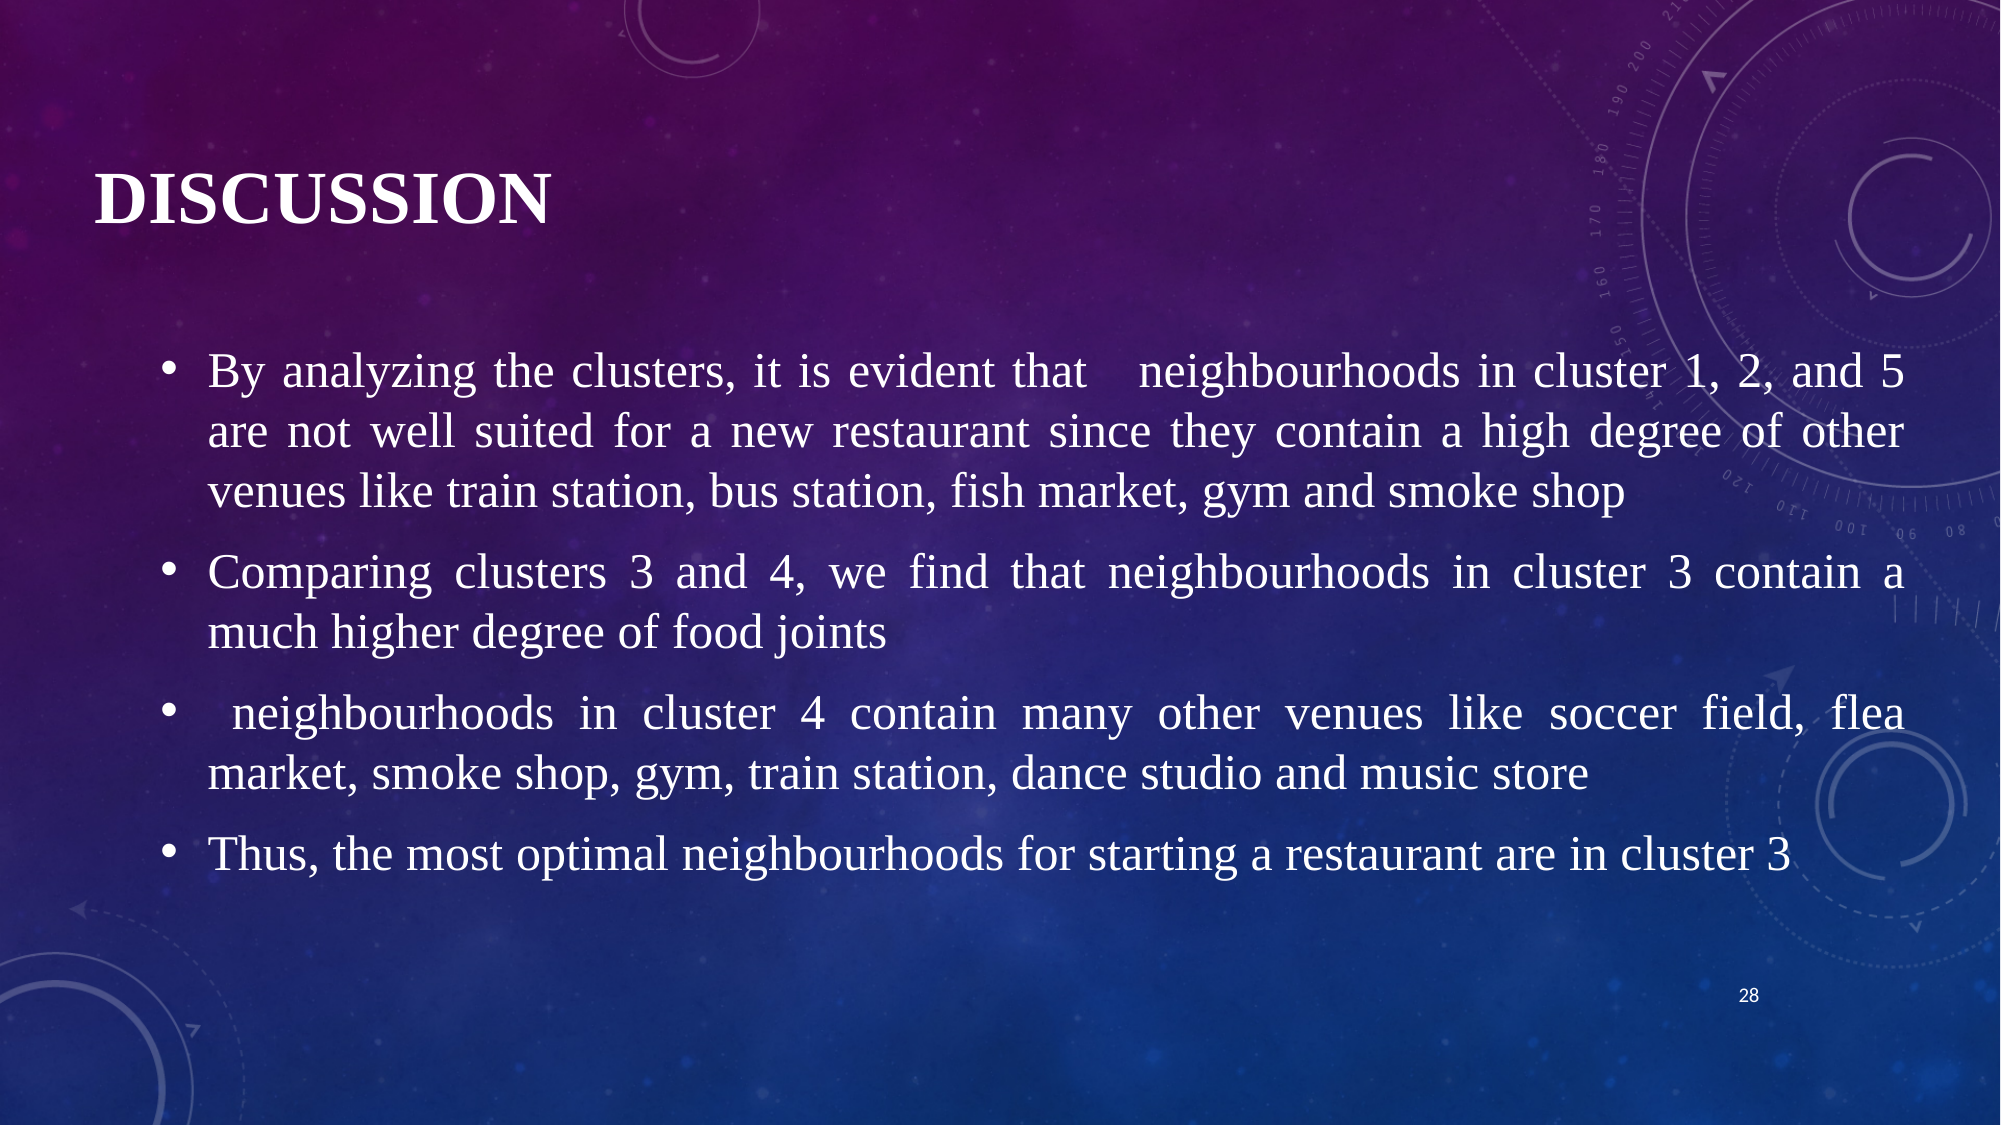

# Discussion
By analyzing the clusters, it is evident that   neighbourhoods in cluster 1, 2, and 5 are not well suited for a new restaurant since they contain a high degree of other venues like train station, bus station, fish market, gym and smoke shop
Comparing clusters 3 and 4, we find that neighbourhoods in cluster 3 contain a much higher degree of food joints
 neighbourhoods in cluster 4 contain many other venues like soccer field, flea market, smoke shop, gym, train station, dance studio and music store
Thus, the most optimal neighbourhoods for starting a restaurant are in cluster 3
28